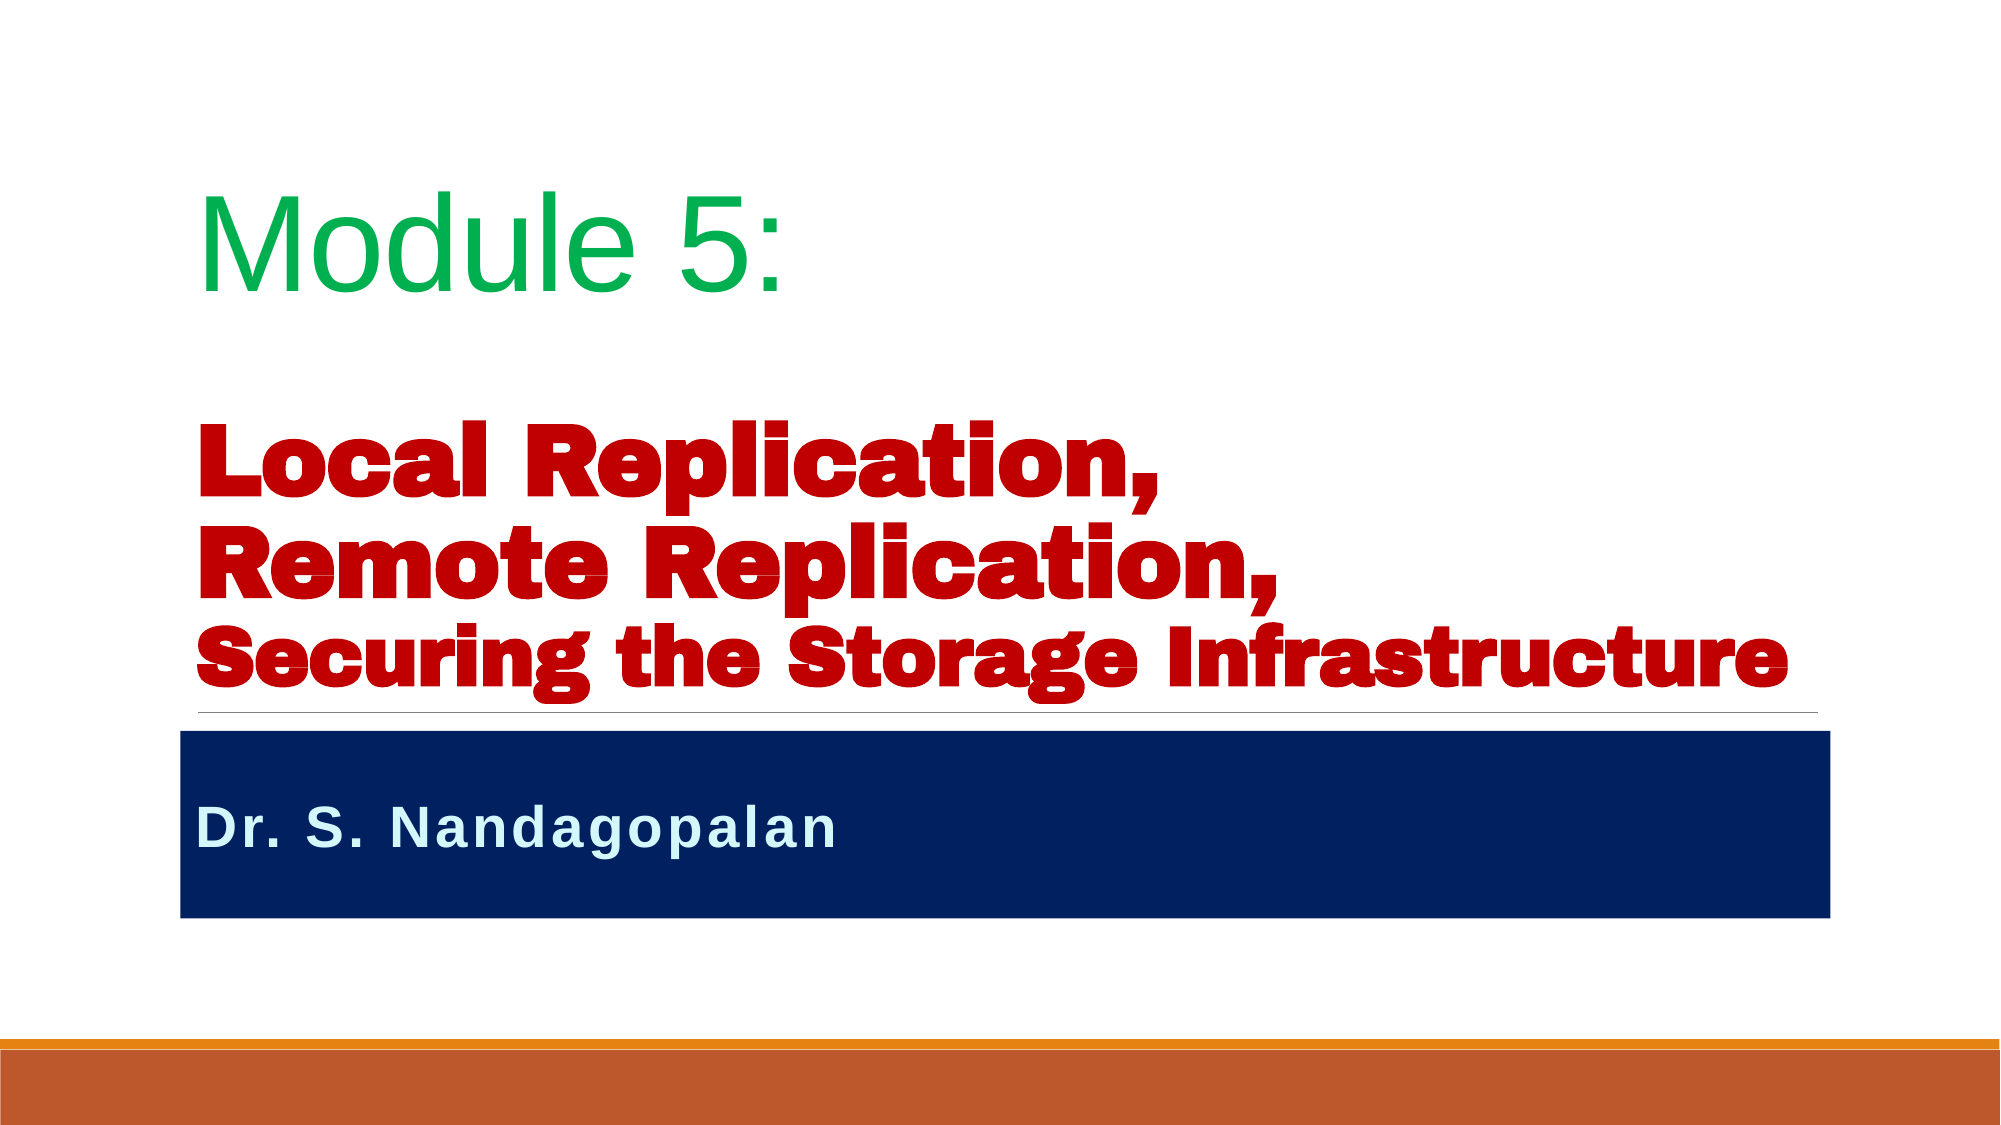

# Module 5: Local Replication, Remote Replication, Securing the Storage Infrastructure

Dr. S. Nandagopalan